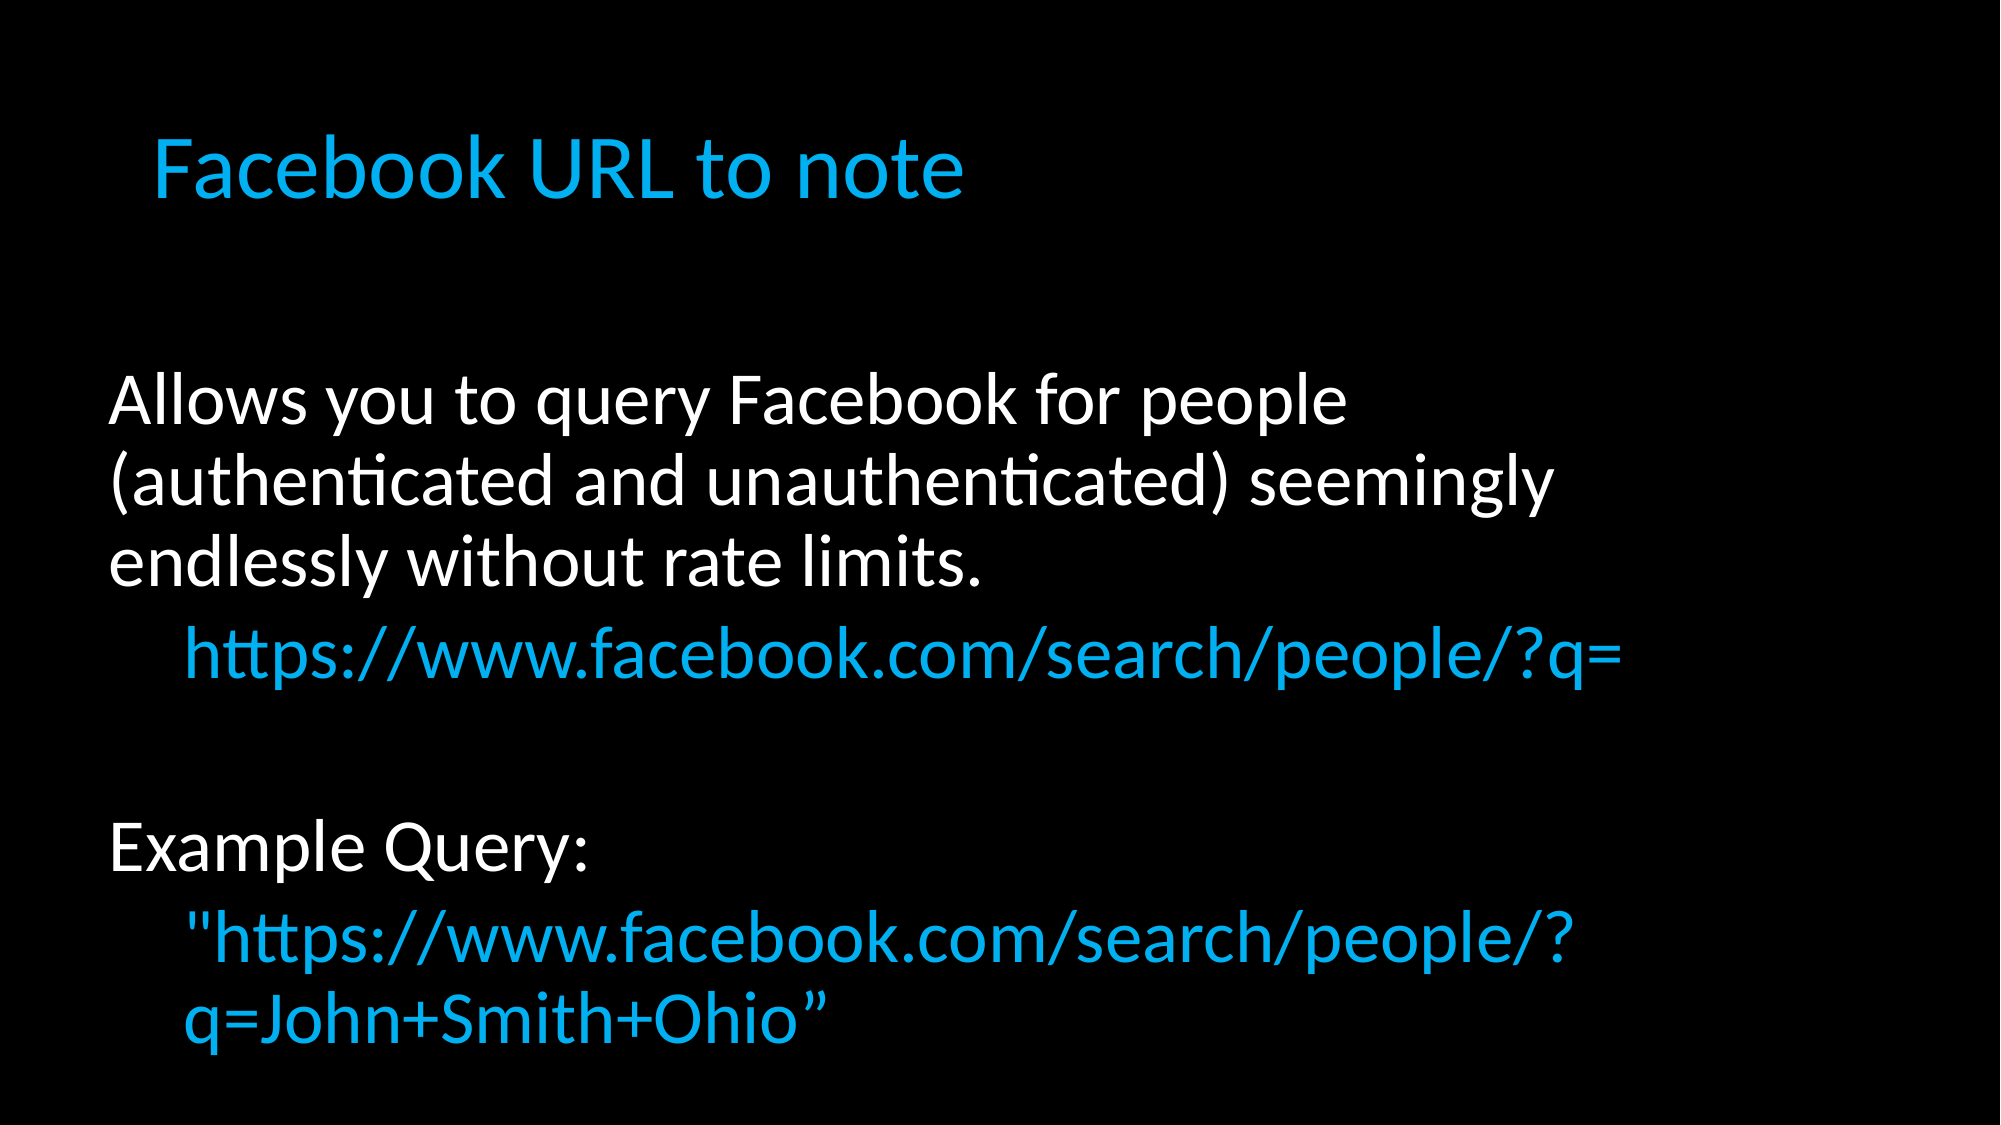

# Facebook URL to note

Allows you to query Facebook for people (authenticated and unauthenticated) seemingly endlessly without rate limits.
https://www.facebook.com/search/people/?q=

Example Query:
"https://www.facebook.com/search/people/?q=John+Smith+Ohio”